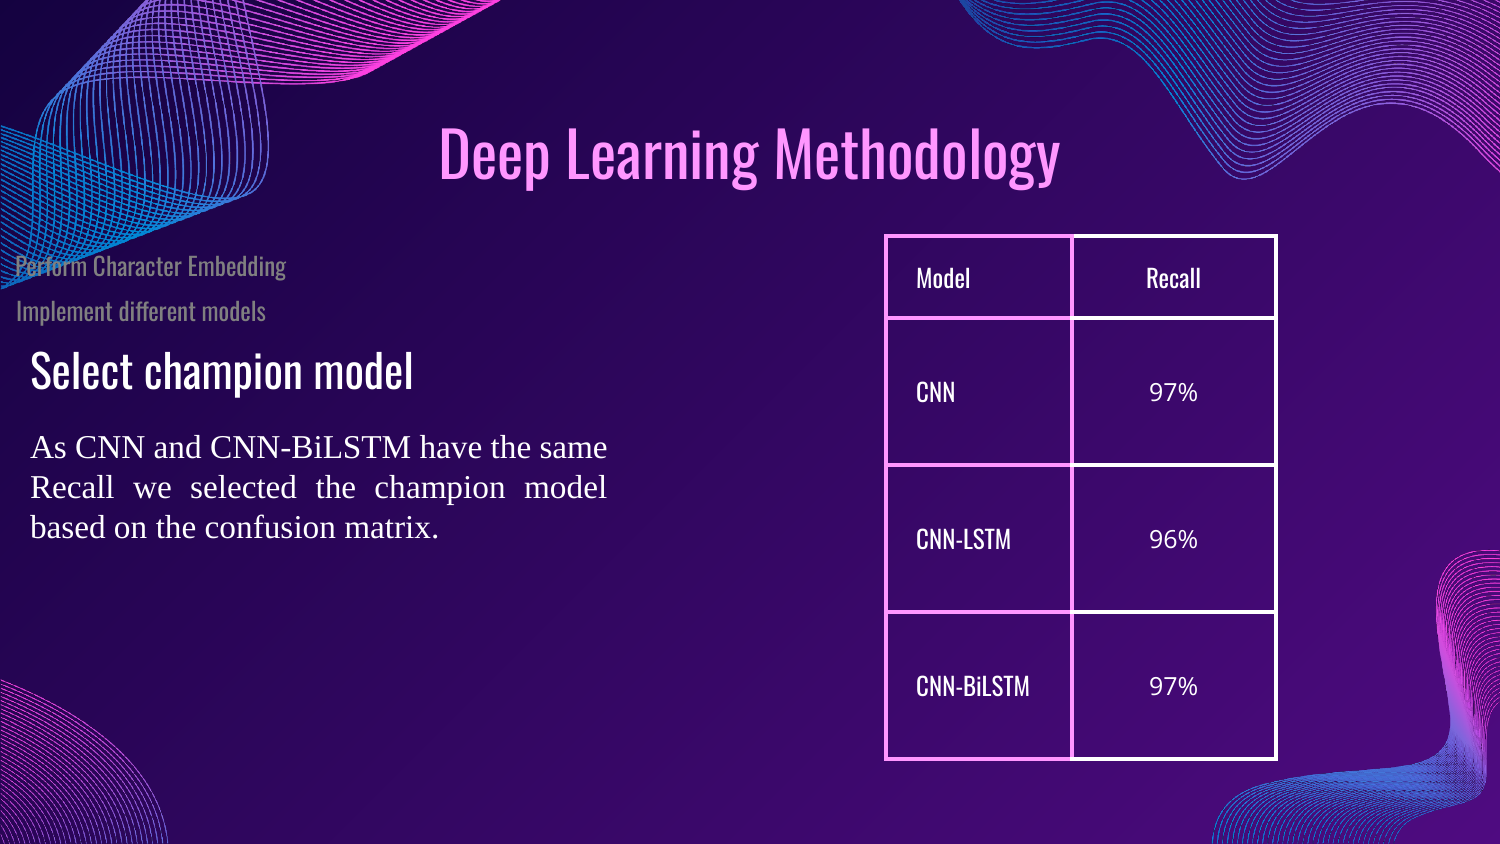

# Deep Learning Methodology
Perform Character Embedding
| Model | Recall |
| --- | --- |
| CNN | 97% |
| CNN-LSTM | 96% |
| CNN-BiLSTM | 97% |
Implement different models
Select champion model
As CNN and CNN-BiLSTM have the same Recall we selected the champion model based on the confusion matrix.